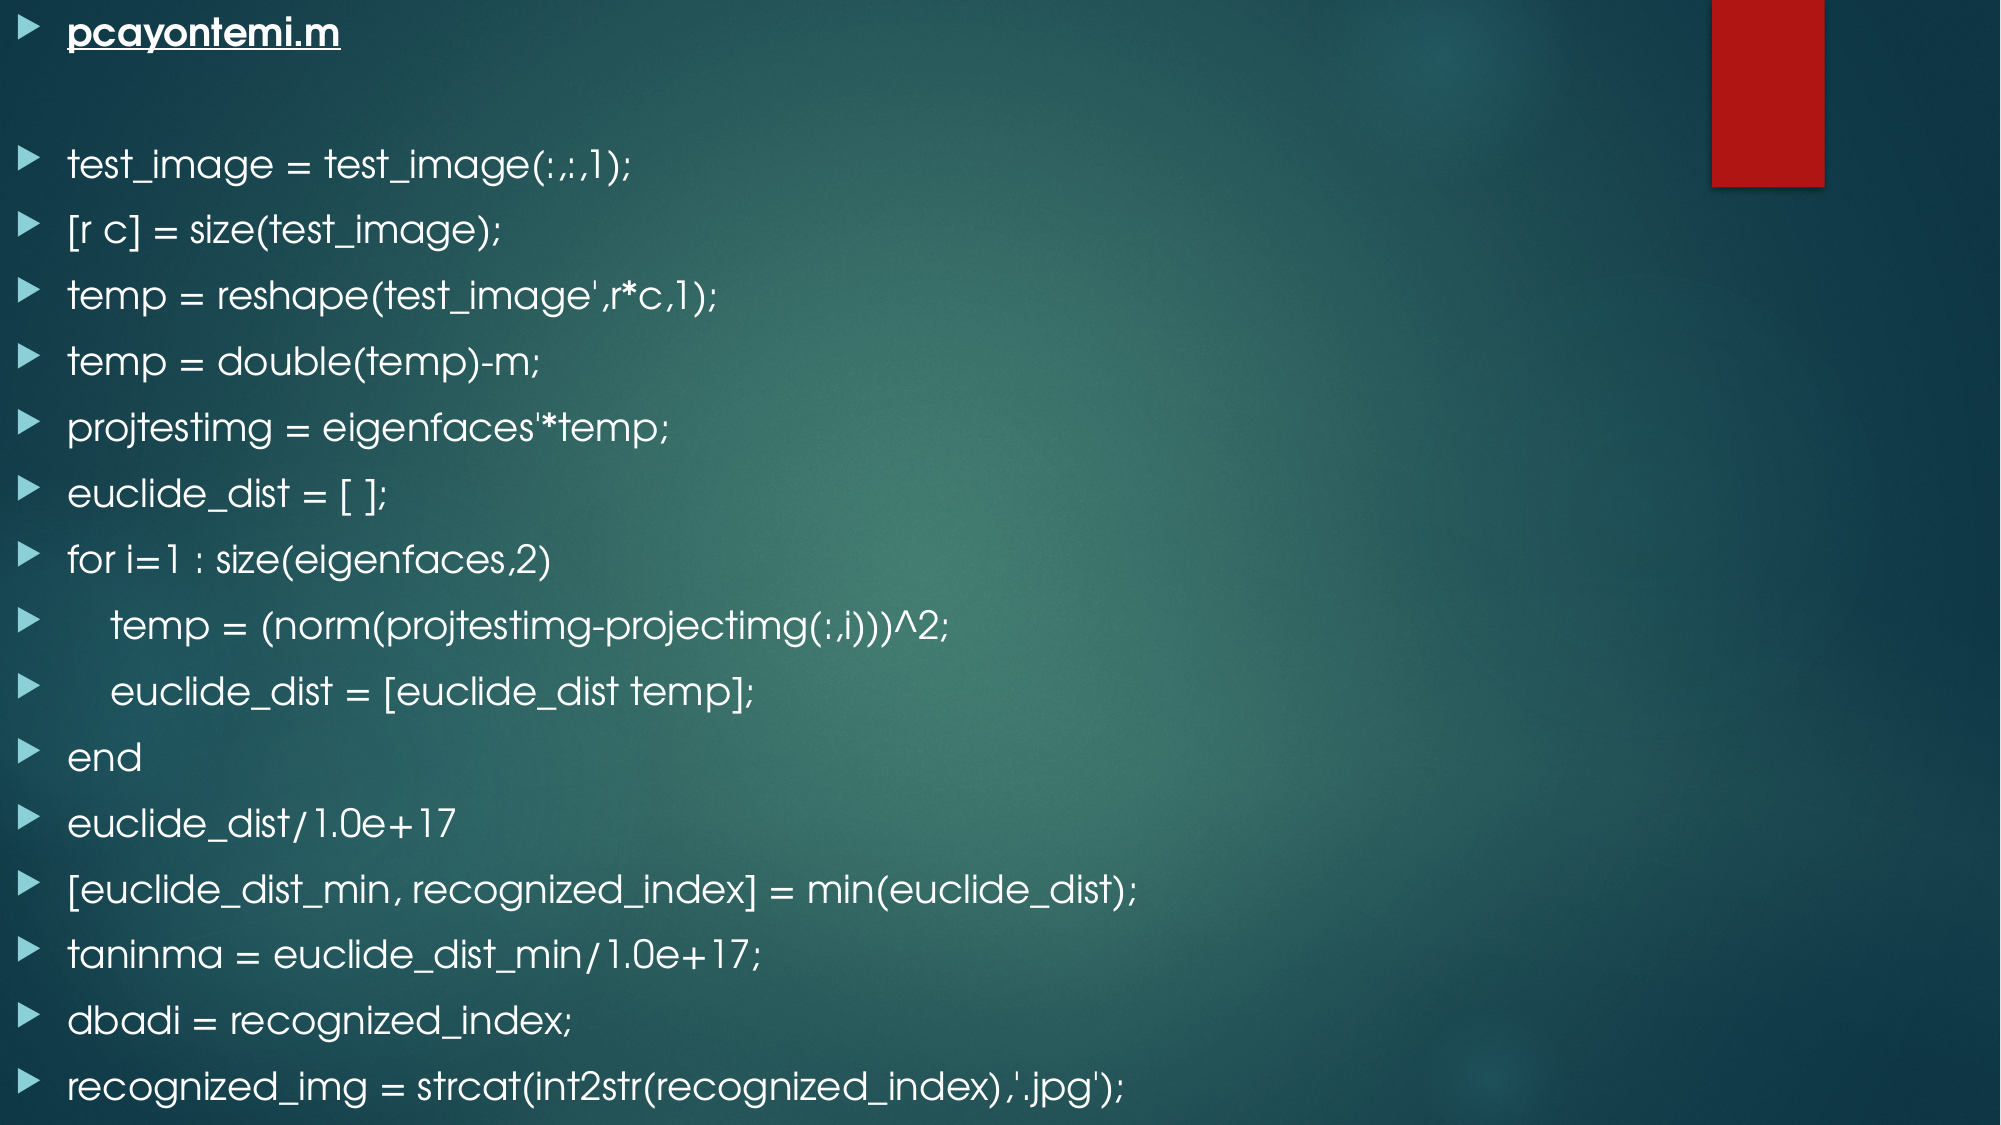

pcayontemi.m

test_image = test_image(:,:,1);
[r c] = size(test_image);
temp = reshape(test_image',r*c,1);
temp = double(temp)-m;
projtestimg = eigenfaces'*temp;
euclide_dist = [ ];
for i=1 : size(eigenfaces,2)
    temp = (norm(projtestimg-projectimg(:,i)))^2;
    euclide_dist = [euclide_dist temp];
end
euclide_dist/1.0e+17
[euclide_dist_min, recognized_index] = min(euclide_dist);
taninma = euclide_dist_min/1.0e+17;
dbadi = recognized_index;
recognized_img = strcat(int2str(recognized_index),'.jpg');

#